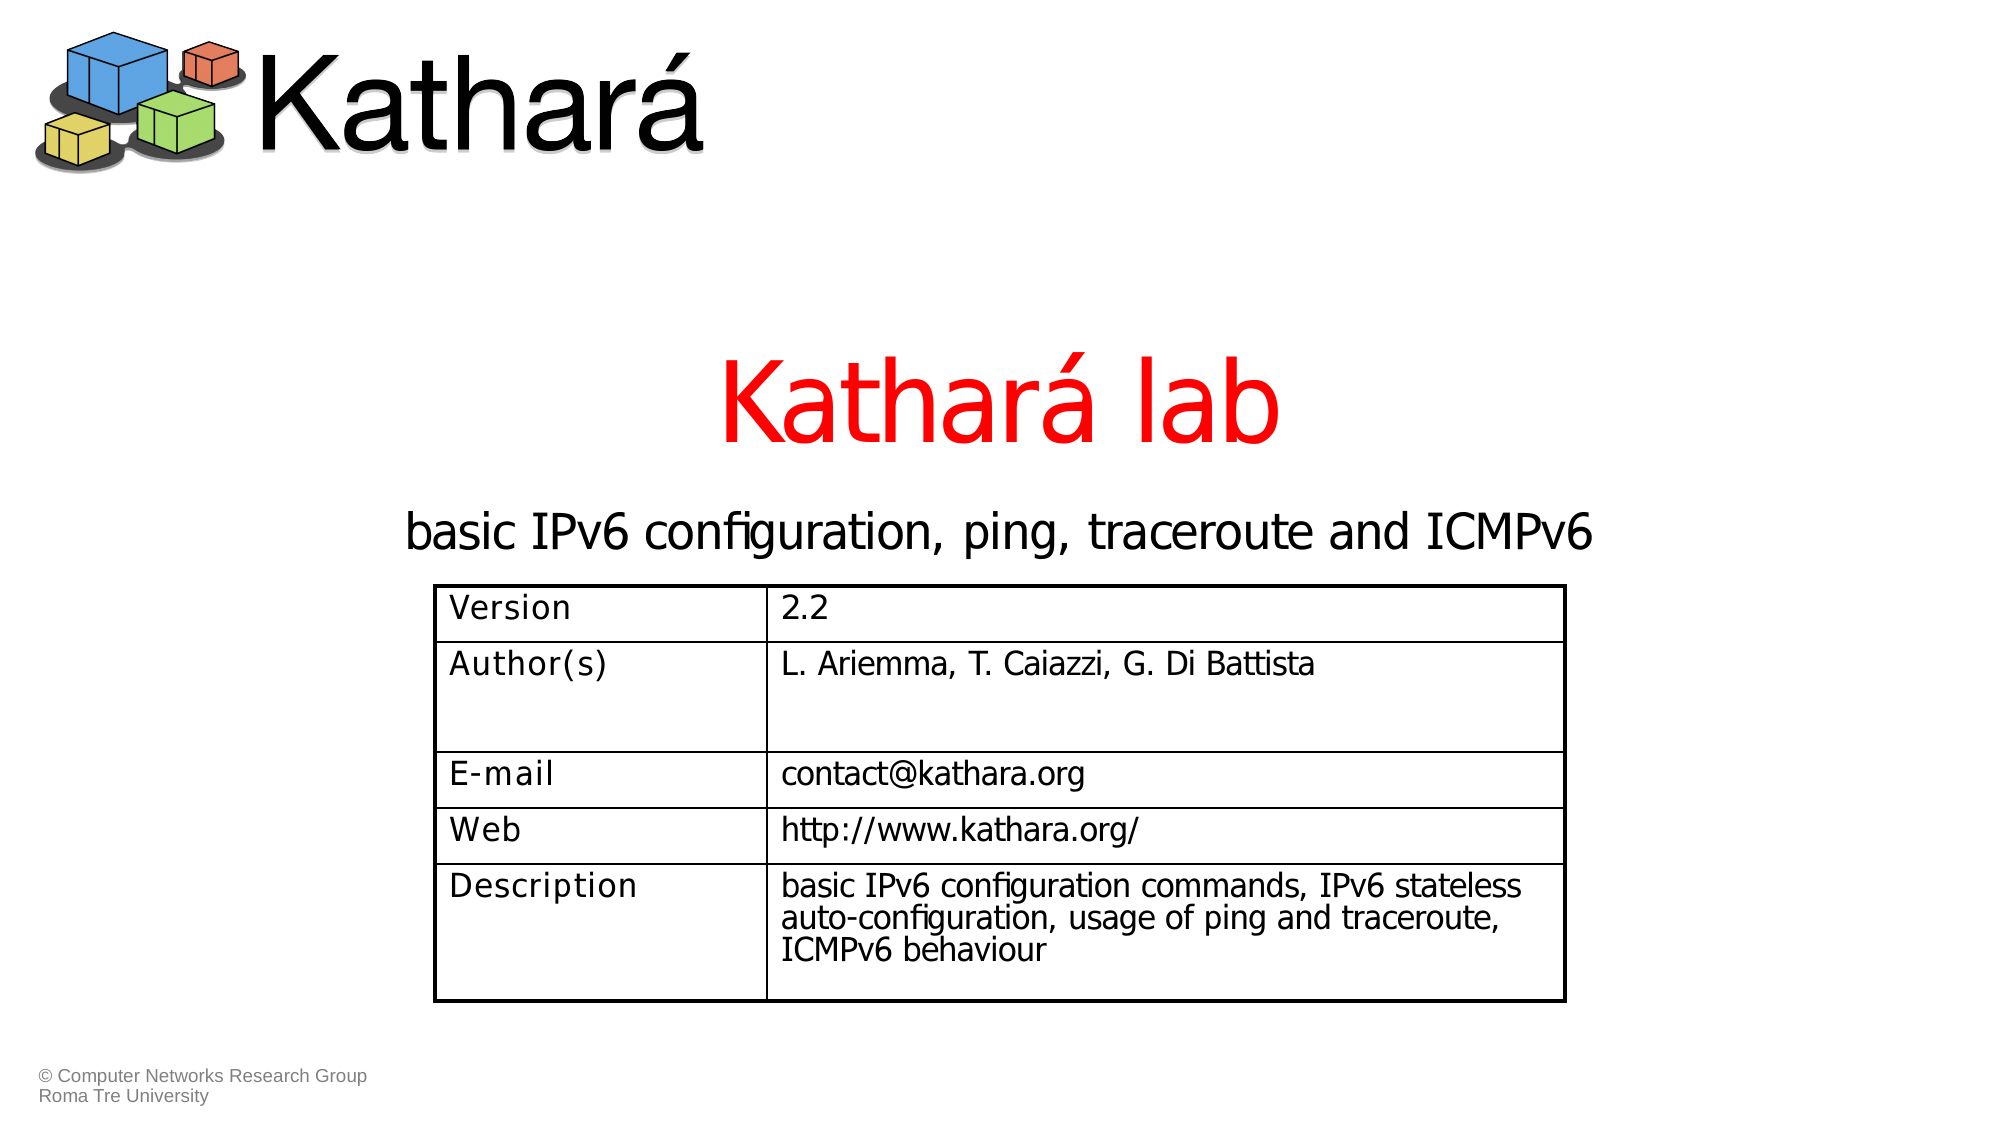

# Kathará lab
basic IPv6 configuration, ping, traceroute and ICMPv6
| Version | 2.2 |
| --- | --- |
| Author(s) | L. Ariemma, T. Caiazzi, G. Di Battista |
| E-mail | contact@kathara.org |
| Web | http://www.kathara.org/ |
| Description | basic IPv6 configuration commands, IPv6 stateless auto-configuration, usage of ping and traceroute, ICMPv6 behaviour |